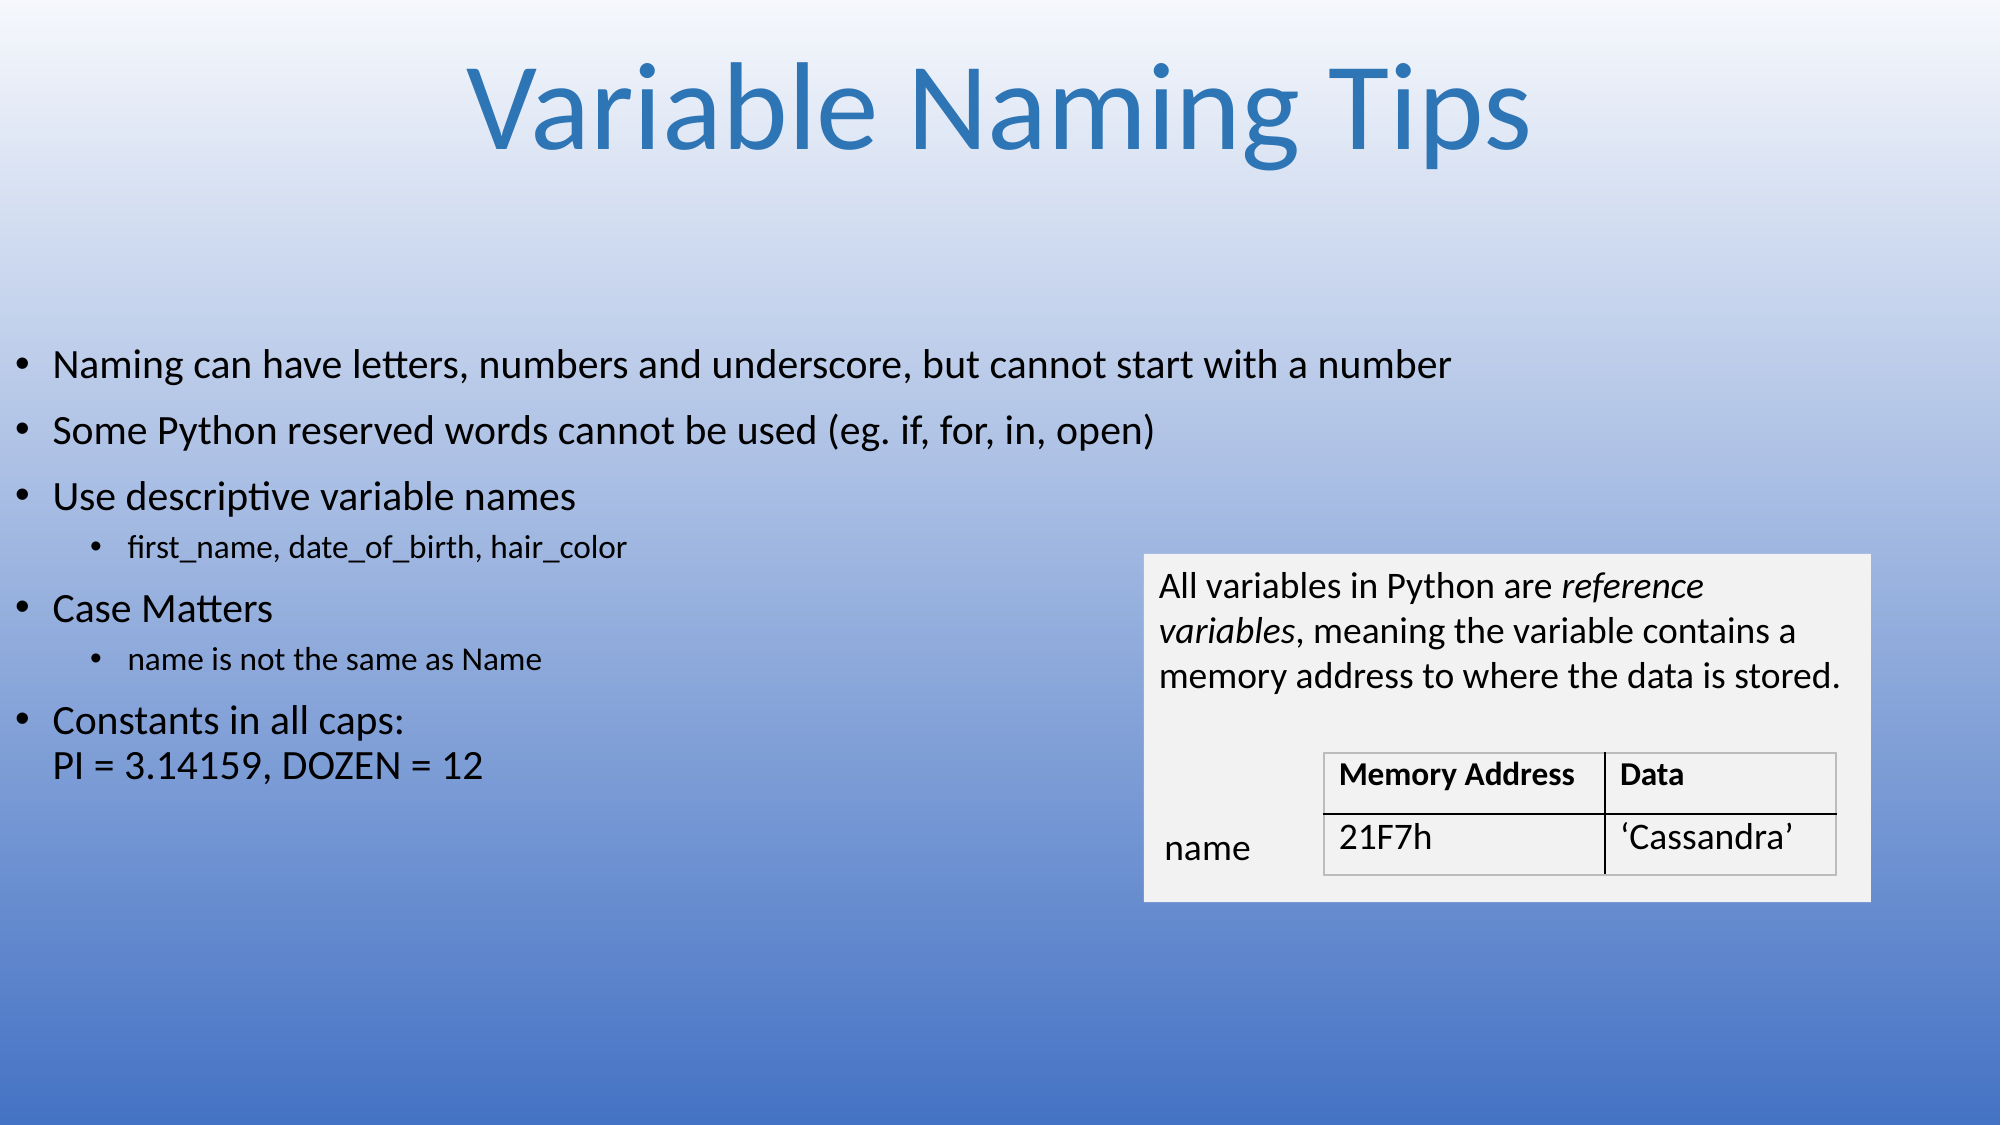

Naming can have letters, numbers and underscore, but cannot start with a number
Some Python reserved words cannot be used (eg. if, for, in, open)
Use descriptive variable names
first_name, date_of_birth, hair_color
Case Matters
name is not the same as Name
Constants in all caps:
PI = 3.14159, DOZEN = 12

# Variable Naming Tips
All variables in Python are reference variables, meaning the variable contains a memory address to where the data is stored.
| Memory Address | Data |
| --- | --- |
| 21F7h | ‘Cassandra’ |
name